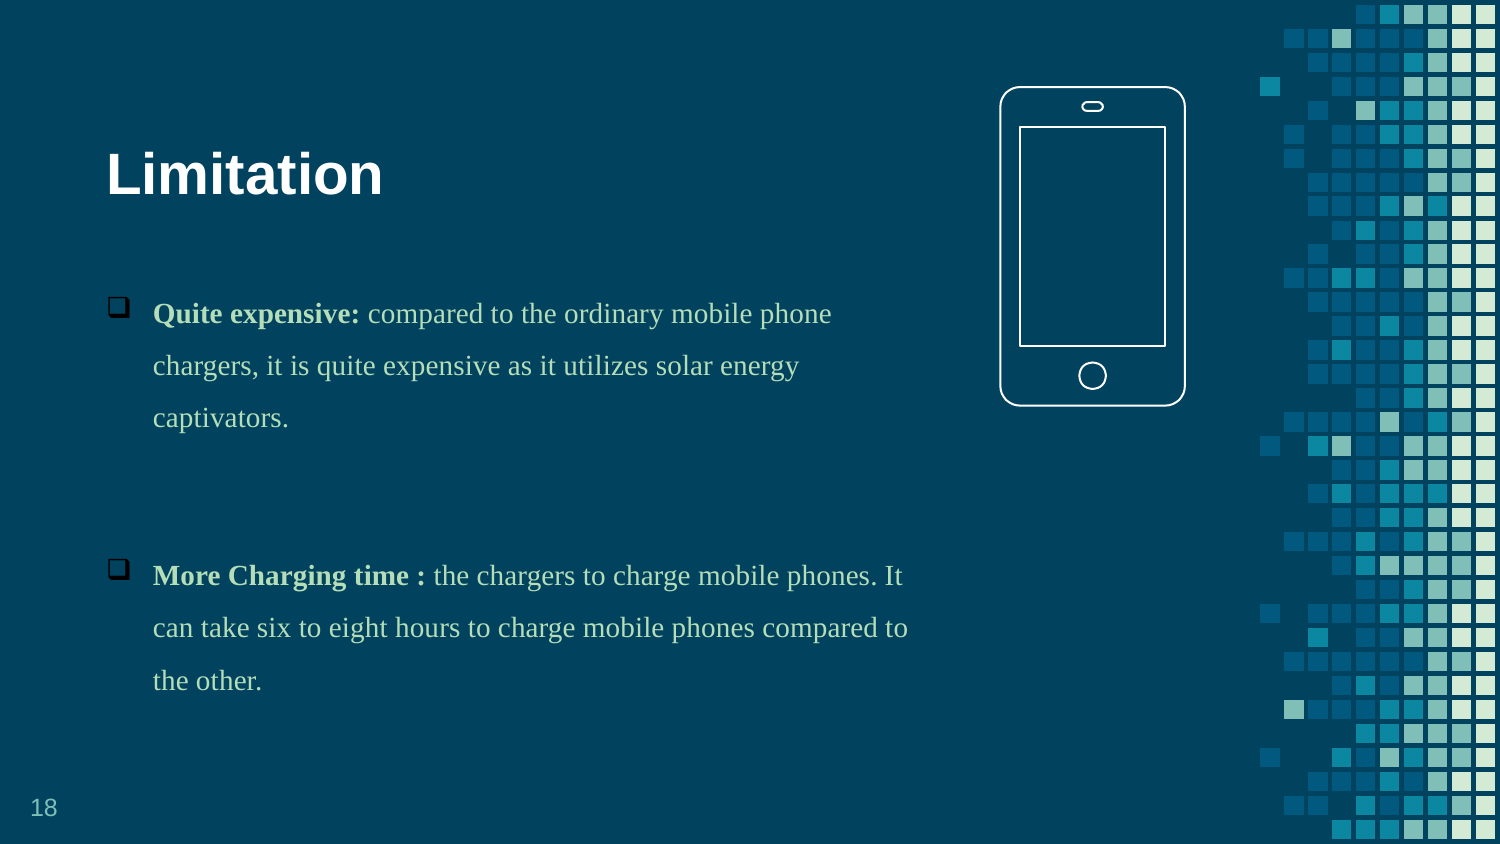

Limitation

Quite expensive: compared to the ordinary mobile phone chargers, it is quite expensive as it utilizes solar energy captivators.

More Charging time : the chargers to charge mobile phones. It can take six to eight hours to charge mobile phones compared to the other.

18